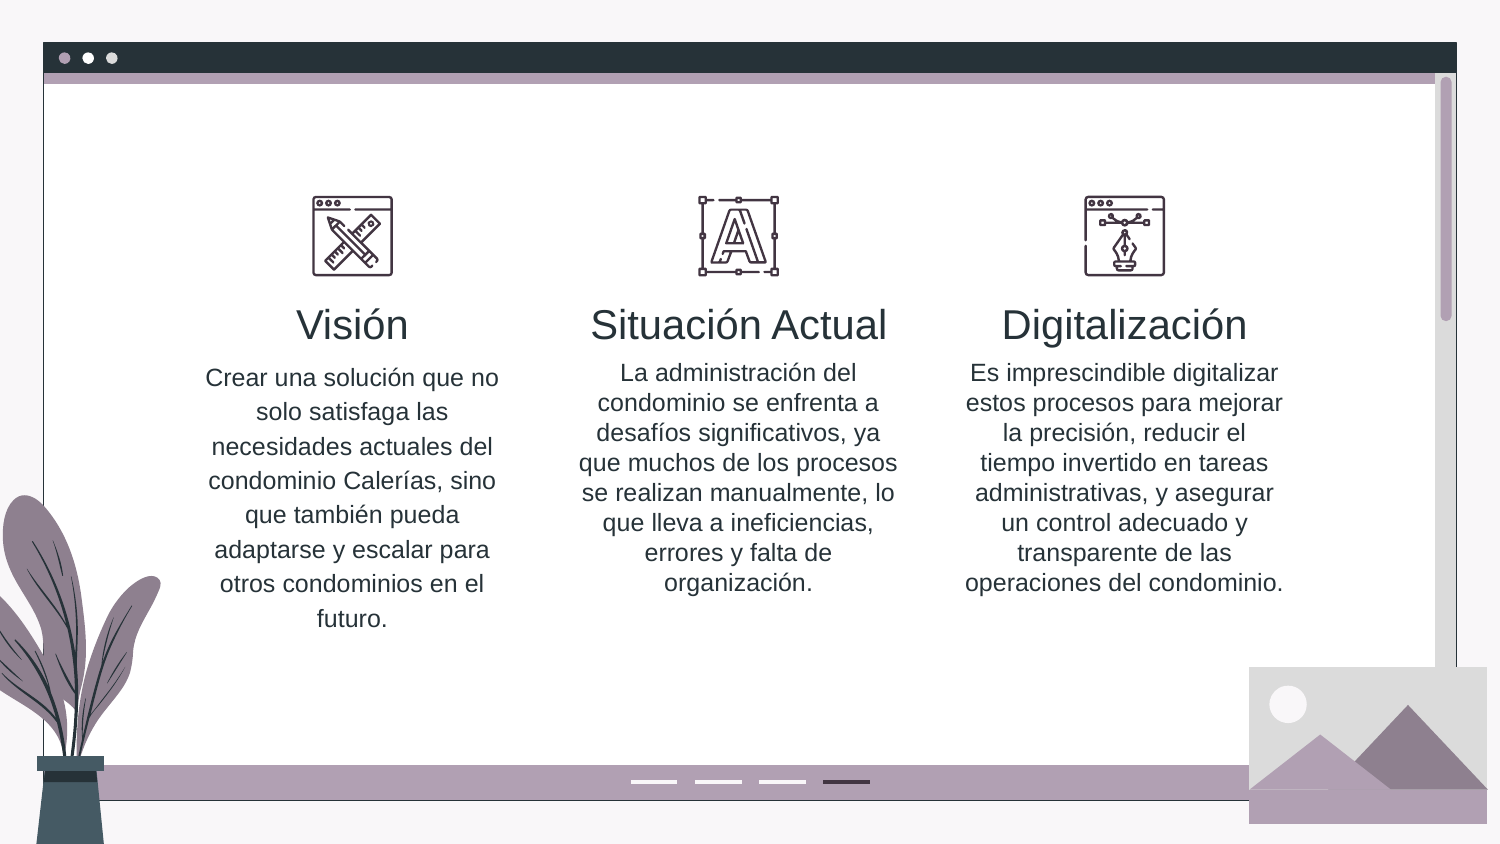

Visión
Situación Actual
# Digitalización
Crear una solución que no solo satisfaga las necesidades actuales del condominio Calerías, sino que también pueda adaptarse y escalar para otros condominios en el futuro.

La administración del condominio se enfrenta a desafíos significativos, ya que muchos de los procesos se realizan manualmente, lo que lleva a ineficiencias, errores y falta de organización.

Es imprescindible digitalizar estos procesos para mejorar la precisión, reducir el tiempo invertido en tareas administrativas, y asegurar un control adecuado y transparente de las operaciones del condominio.